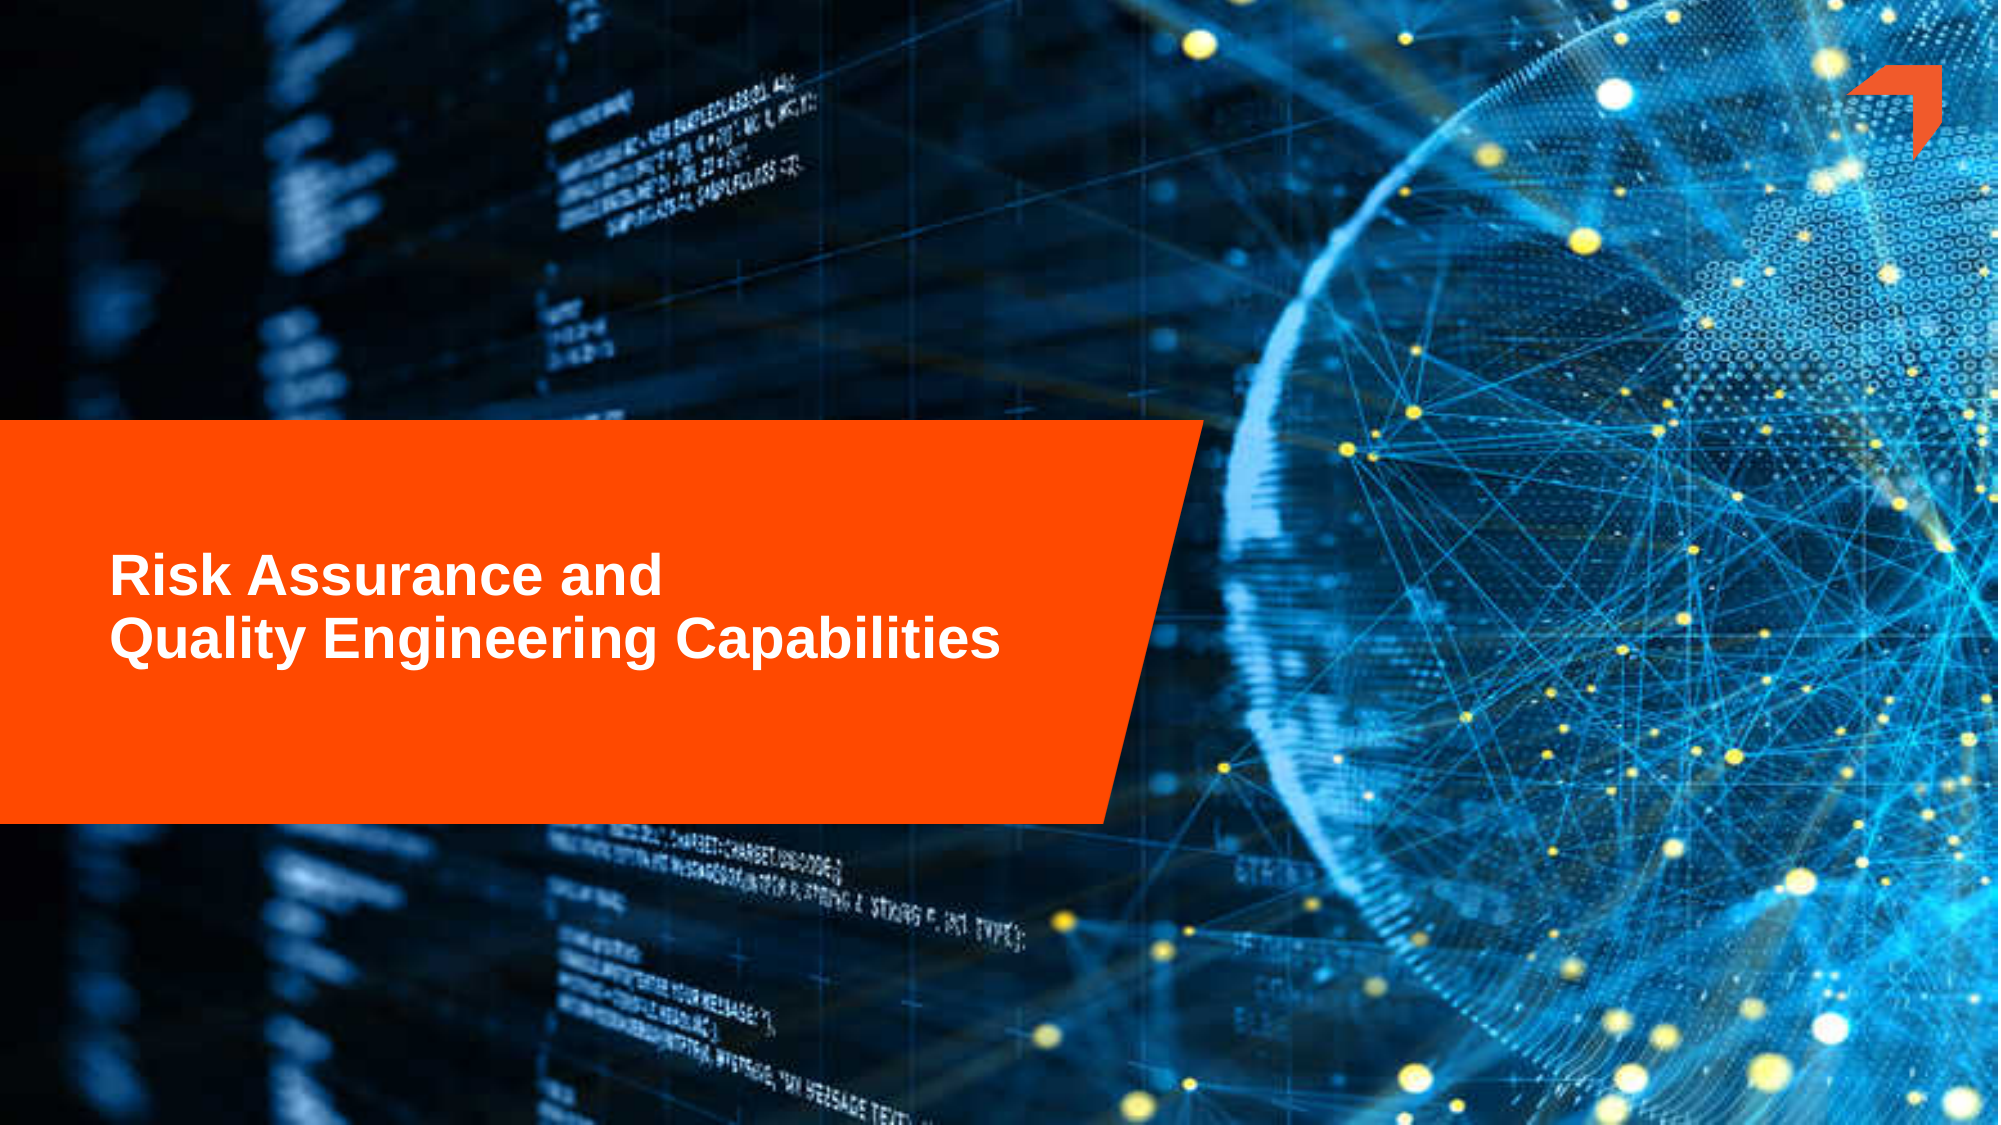

# Risk Assurance and Quality Engineering Capabilities